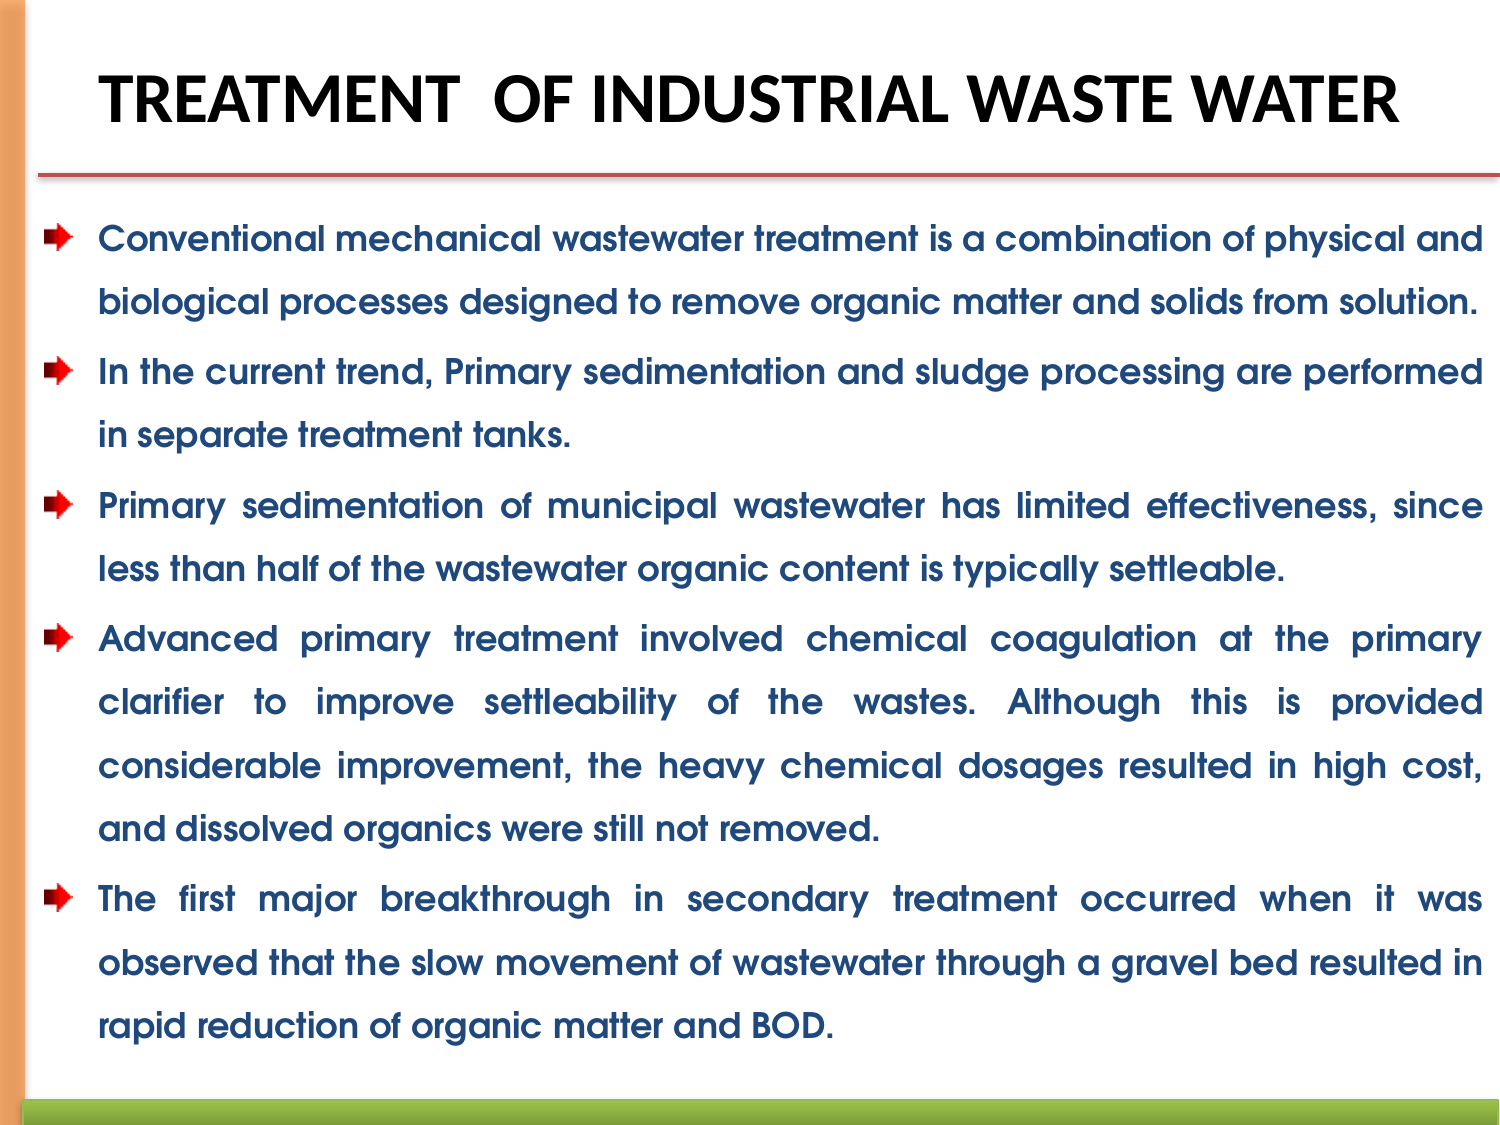

# TREATMENT  OF INDUSTRIAL WASTE WATER
Conventional mechanical wastewater treatment is a combination of physical and biological processes designed to remove organic matter and solids from solution.
In the current trend, Primary sedimentation and sludge processing are performed in separate treatment tanks.
Primary sedimentation of municipal wastewater has limited effectiveness, since less than half of the wastewater organic content is typically settleable.
Advanced primary treatment involved chemical coagulation at the primary clarifier to improve settleability of the wastes. Although this is provided considerable improvement, the heavy chemical dosages resulted in high cost, and dissolved organics were still not removed.
The first major breakthrough in secondary treatment occurred when it was observed that the slow movement of wastewater through a gravel bed resulted in rapid reduction of organic matter and BOD.